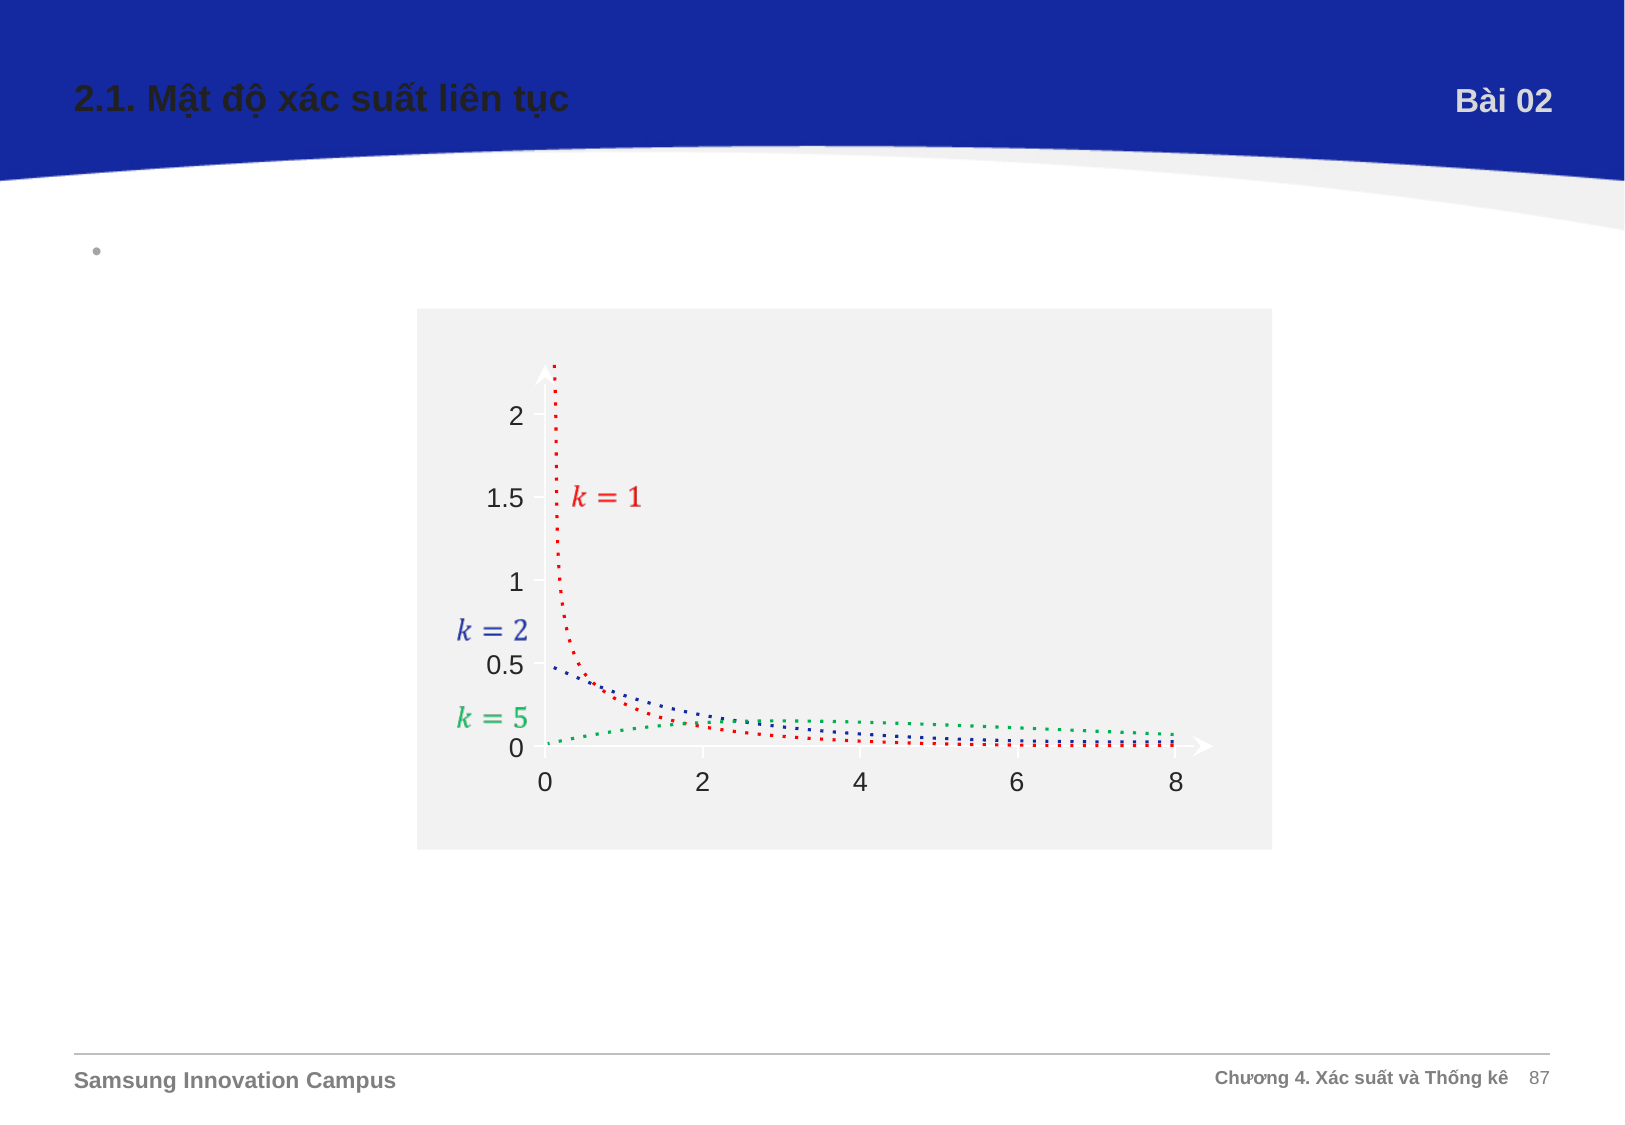

2.1. Mật độ xác suất liên tục
Bài 02
Biến ngẫu nhiên và mật độ xác suất Chi-bình phương:

2

1.5
1

0.5

0
0
2
4
6
8